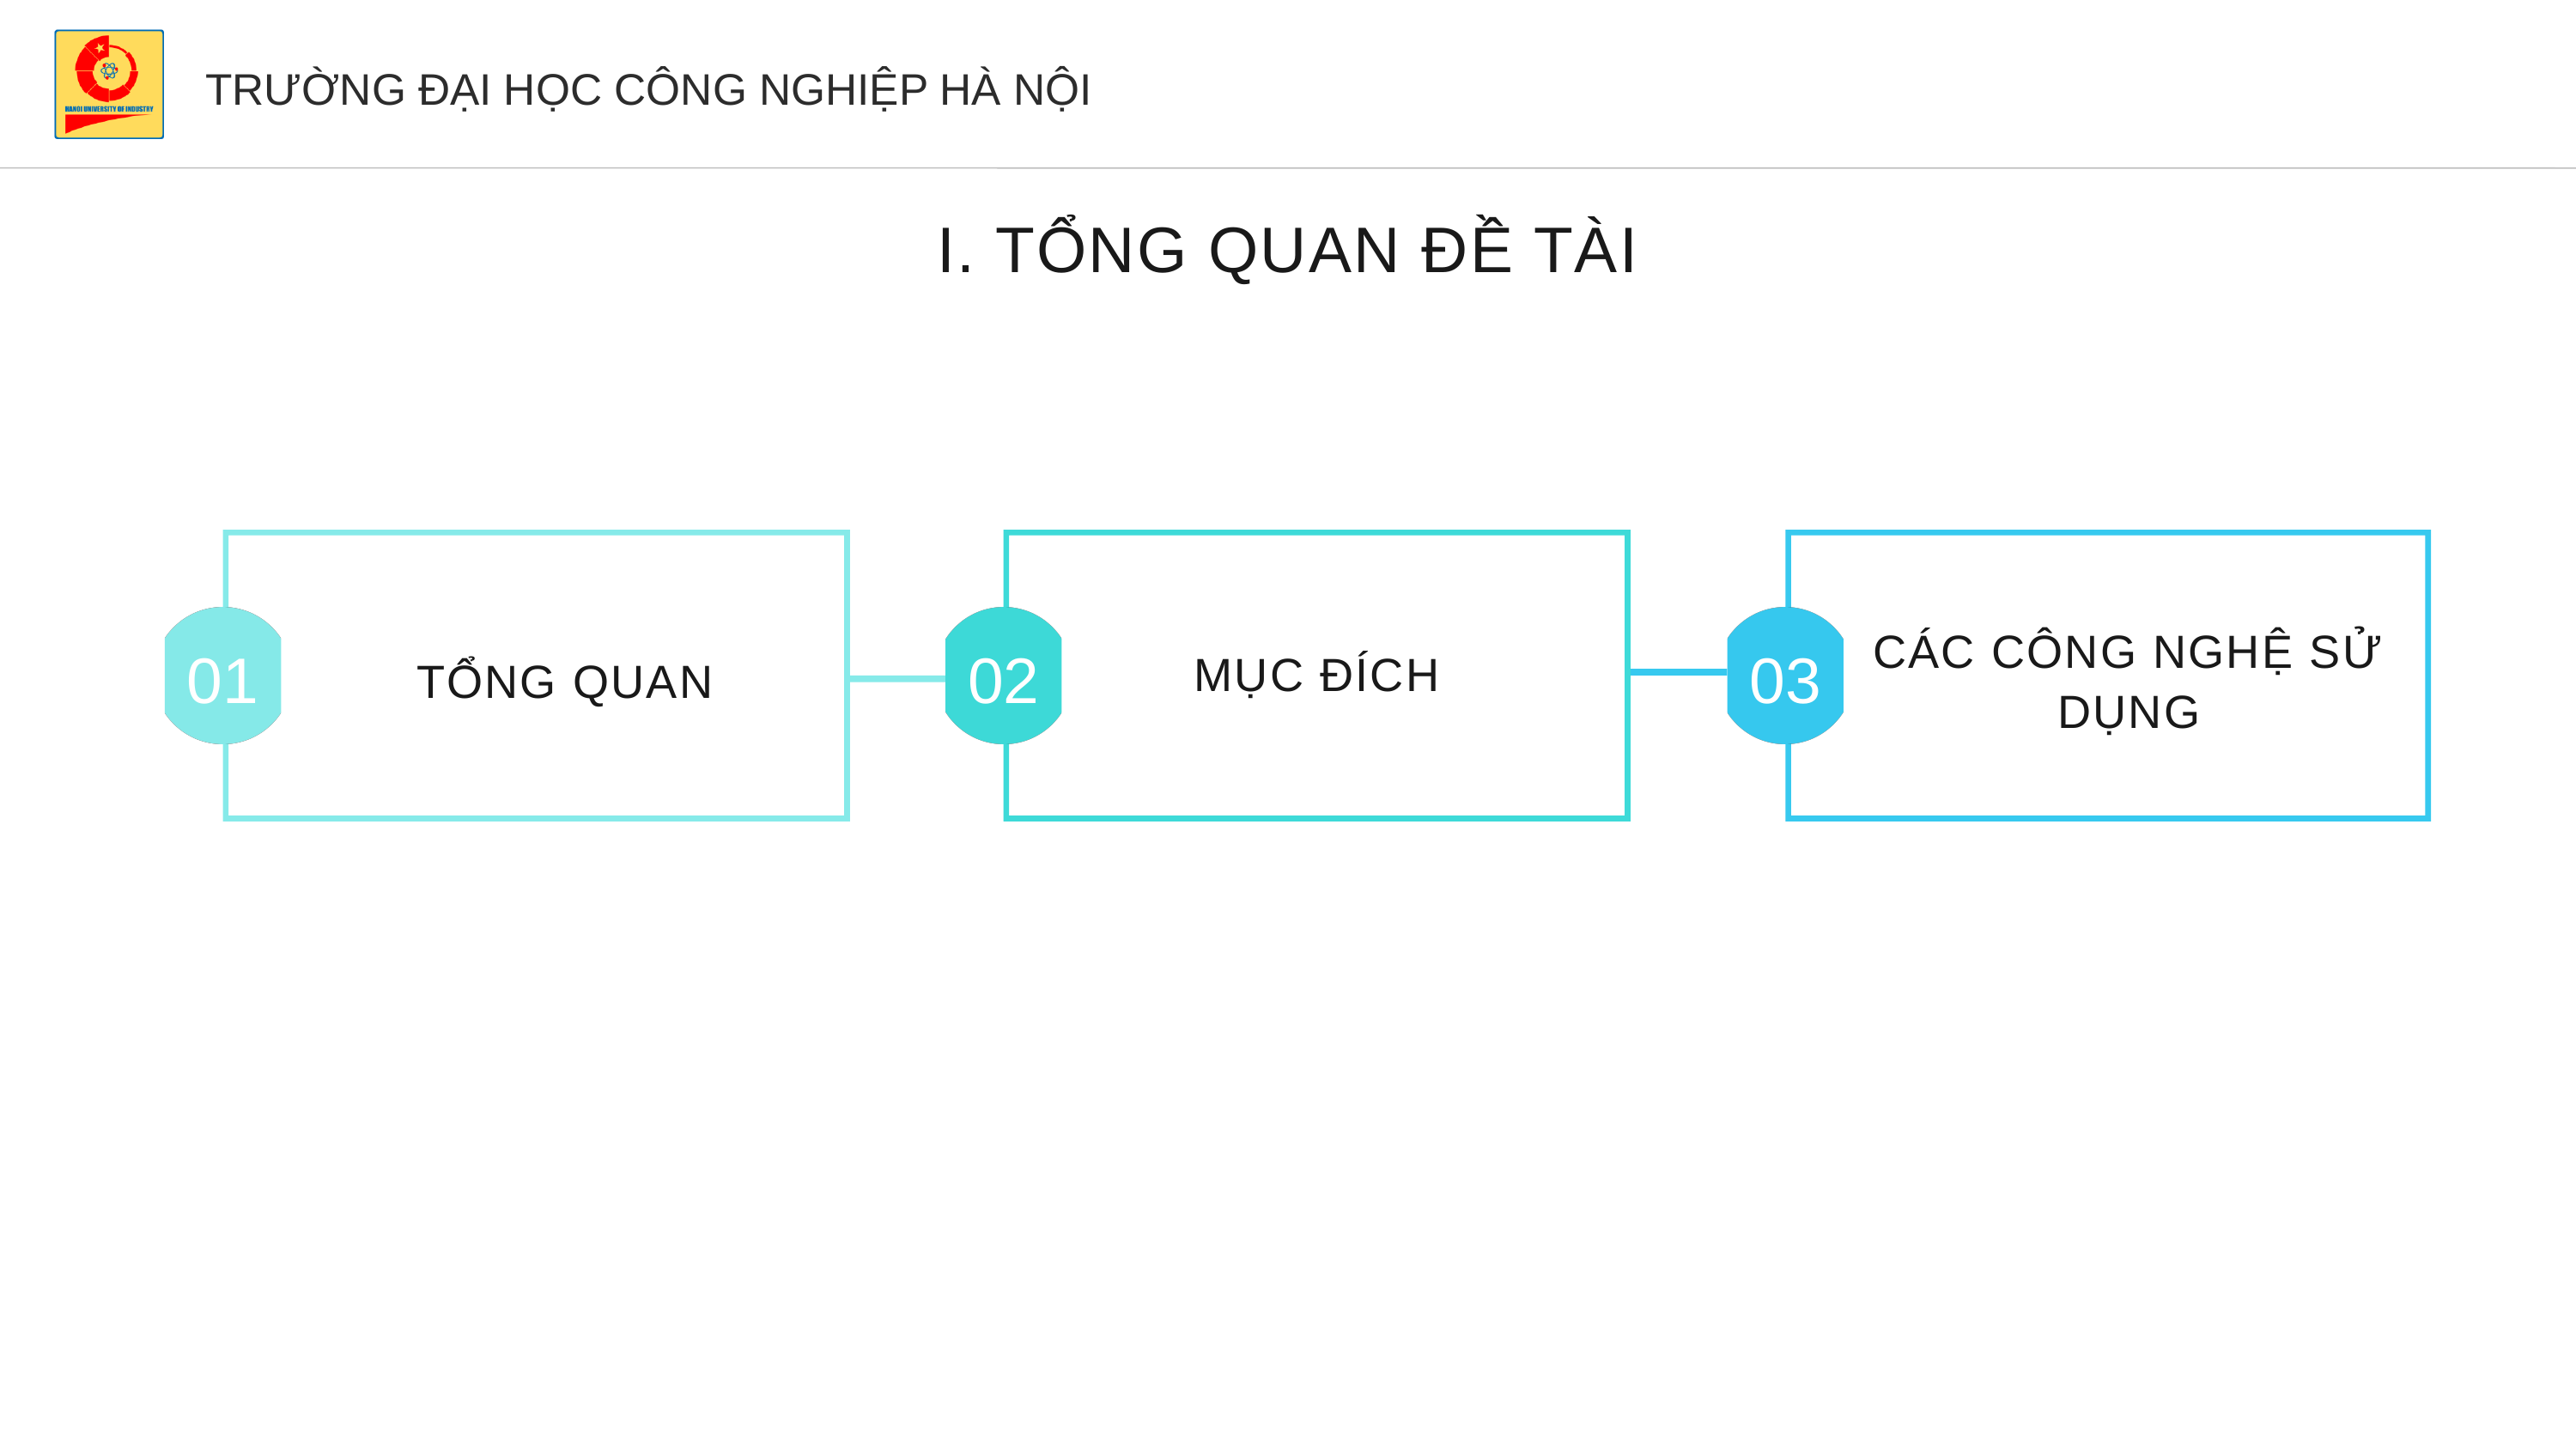

TRƯỜNG ĐẠI HỌC CÔNG NGHIỆP HÀ NỘI

I. TỔNG QUAN ĐỀ TÀI

CÁC CÔNG NGHỆ SỬ DỤNG
01
02
03
MỤC ĐÍCH
TỔNG QUAN